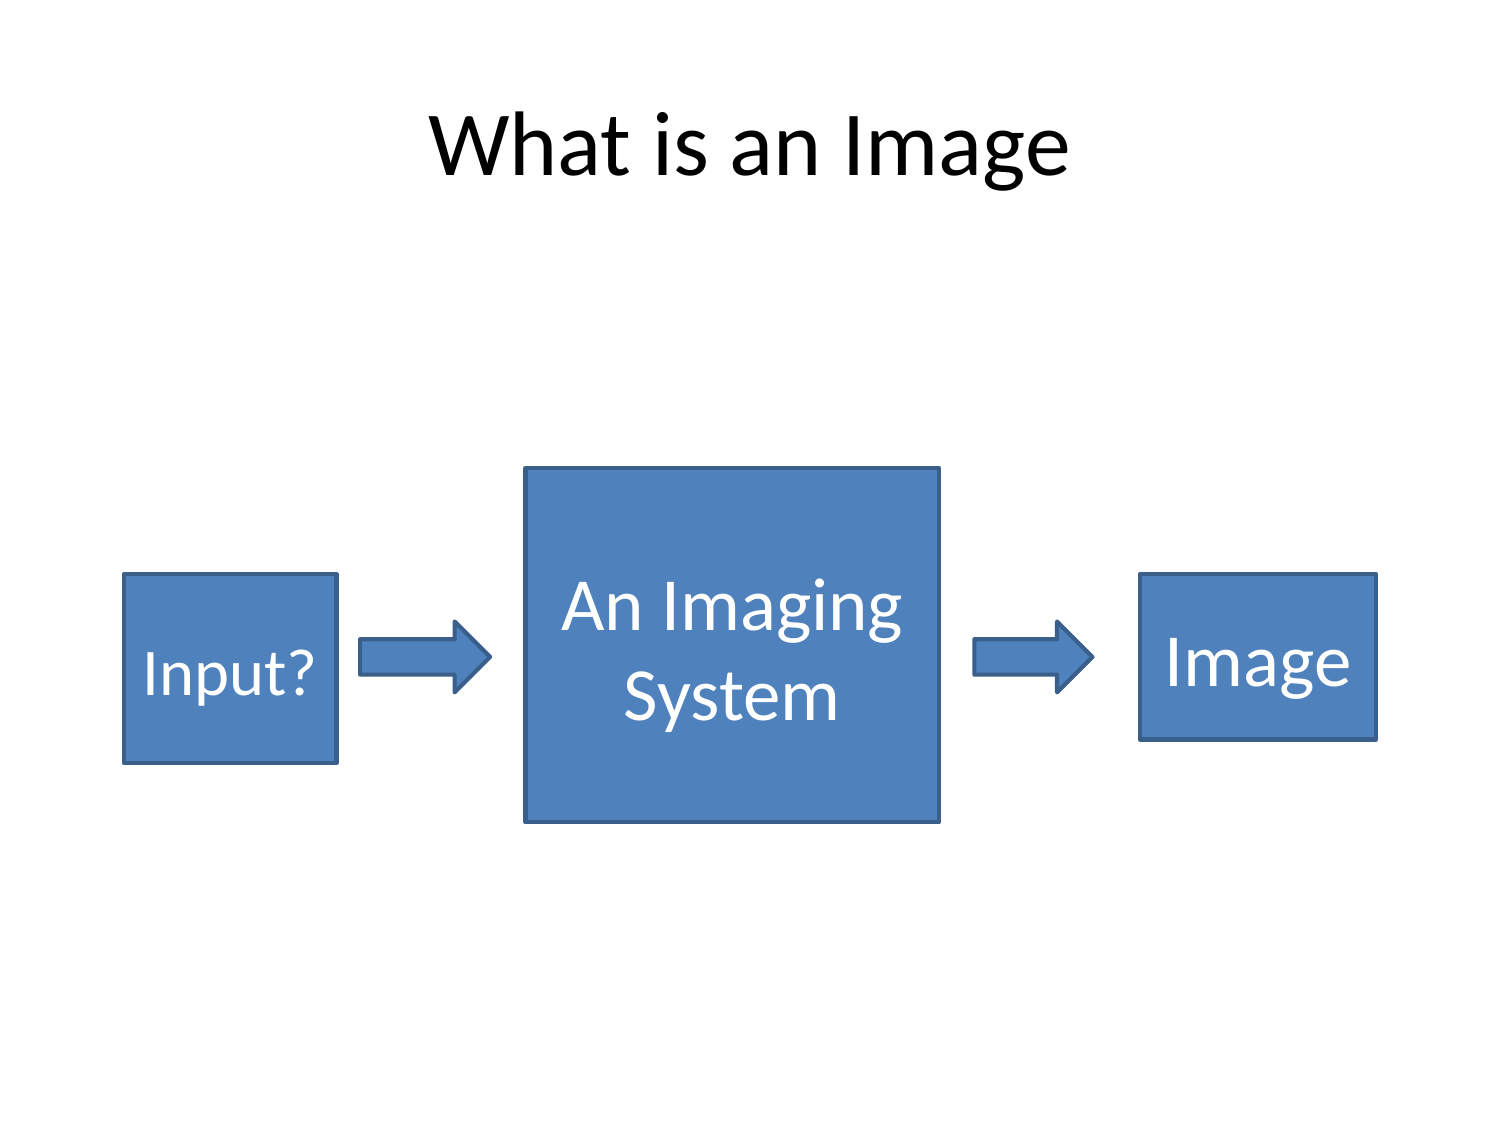

# What is an Image

An Imaging System
Input?
Image